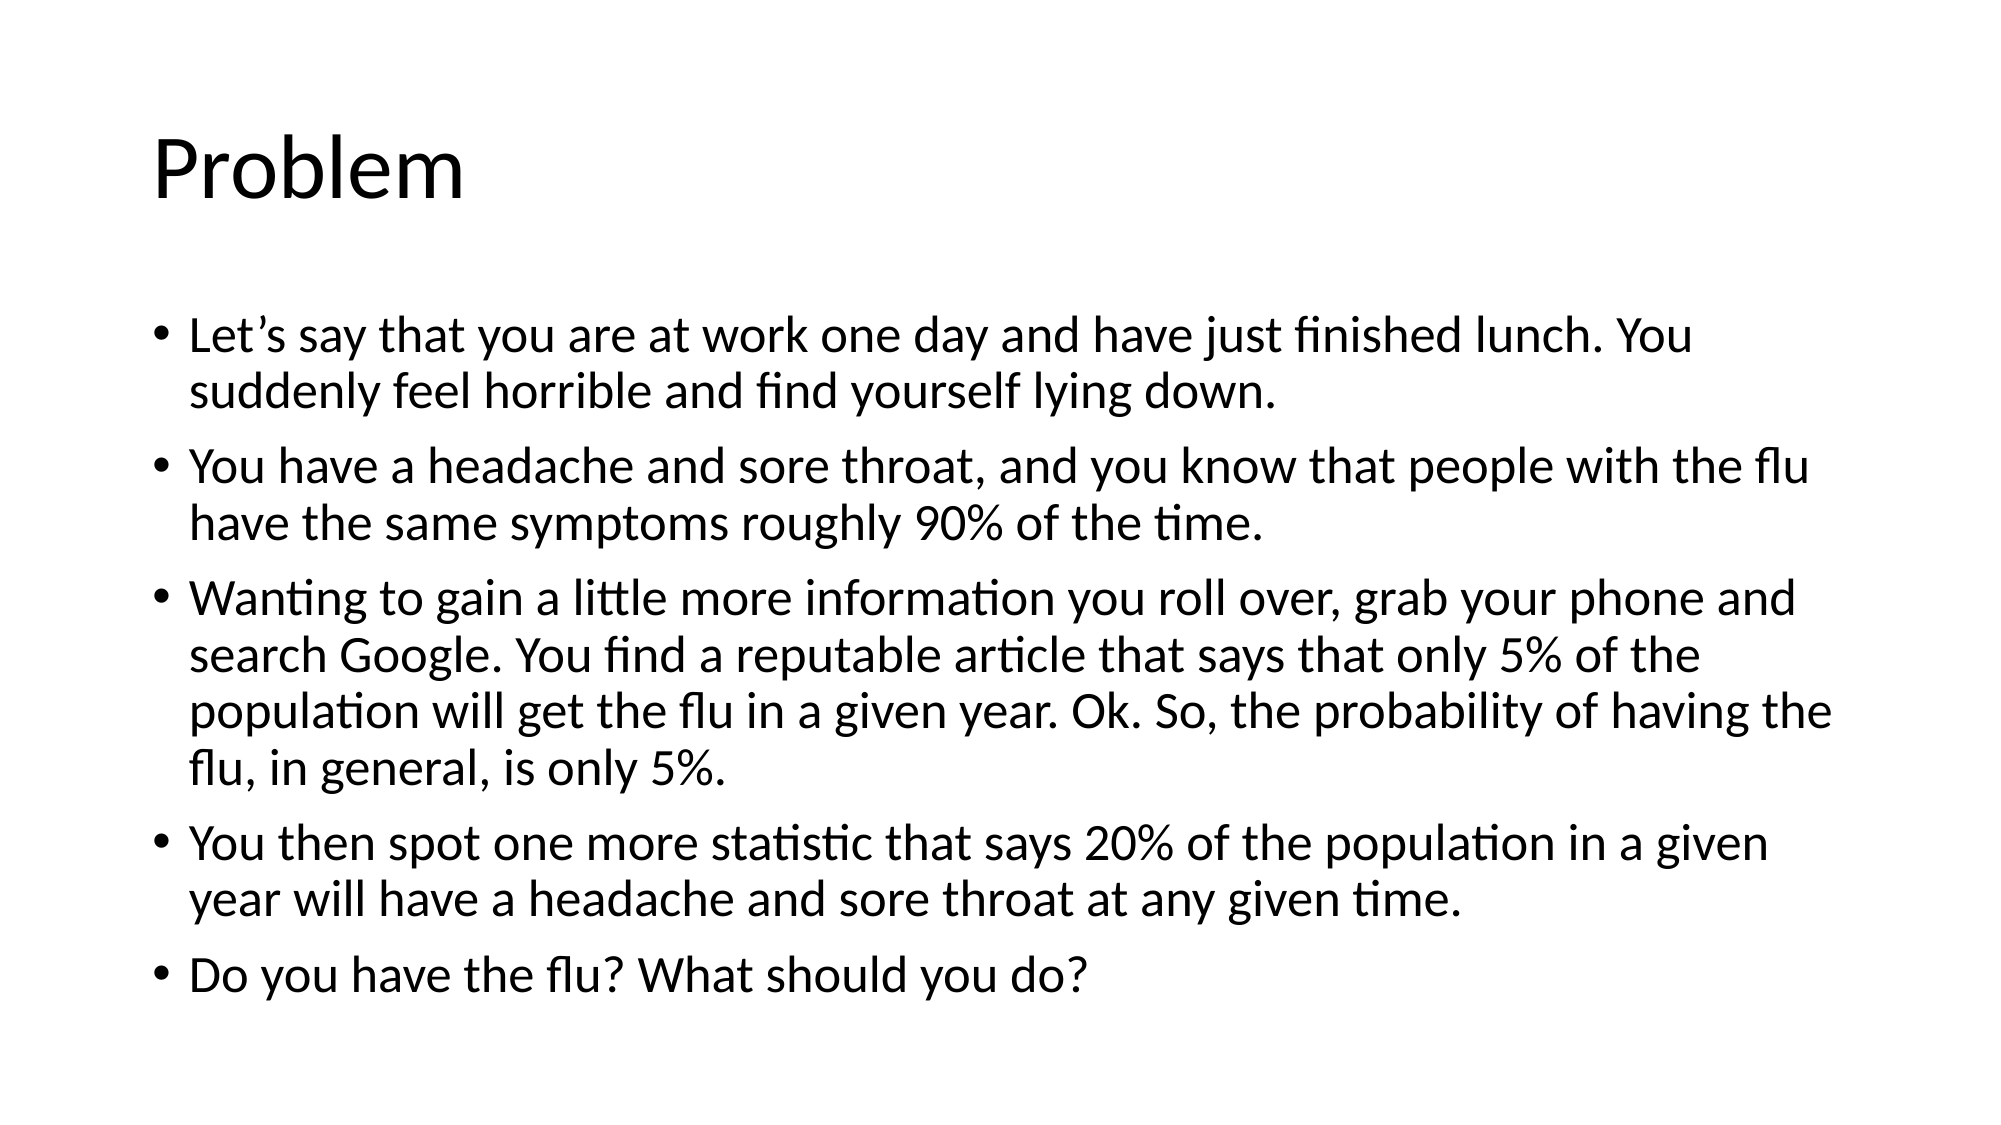

# Problem
Let’s say that you are at work one day and have just finished lunch. You suddenly feel horrible and find yourself lying down.
You have a headache and sore throat, and you know that people with the flu have the same symptoms roughly 90% of the time.
Wanting to gain a little more information you roll over, grab your phone and search Google. You find a reputable article that says that only 5% of the population will get the flu in a given year. Ok. So, the probability of having the flu, in general, is only 5%.
You then spot one more statistic that says 20% of the population in a given year will have a headache and sore throat at any given time.
Do you have the flu? What should you do?